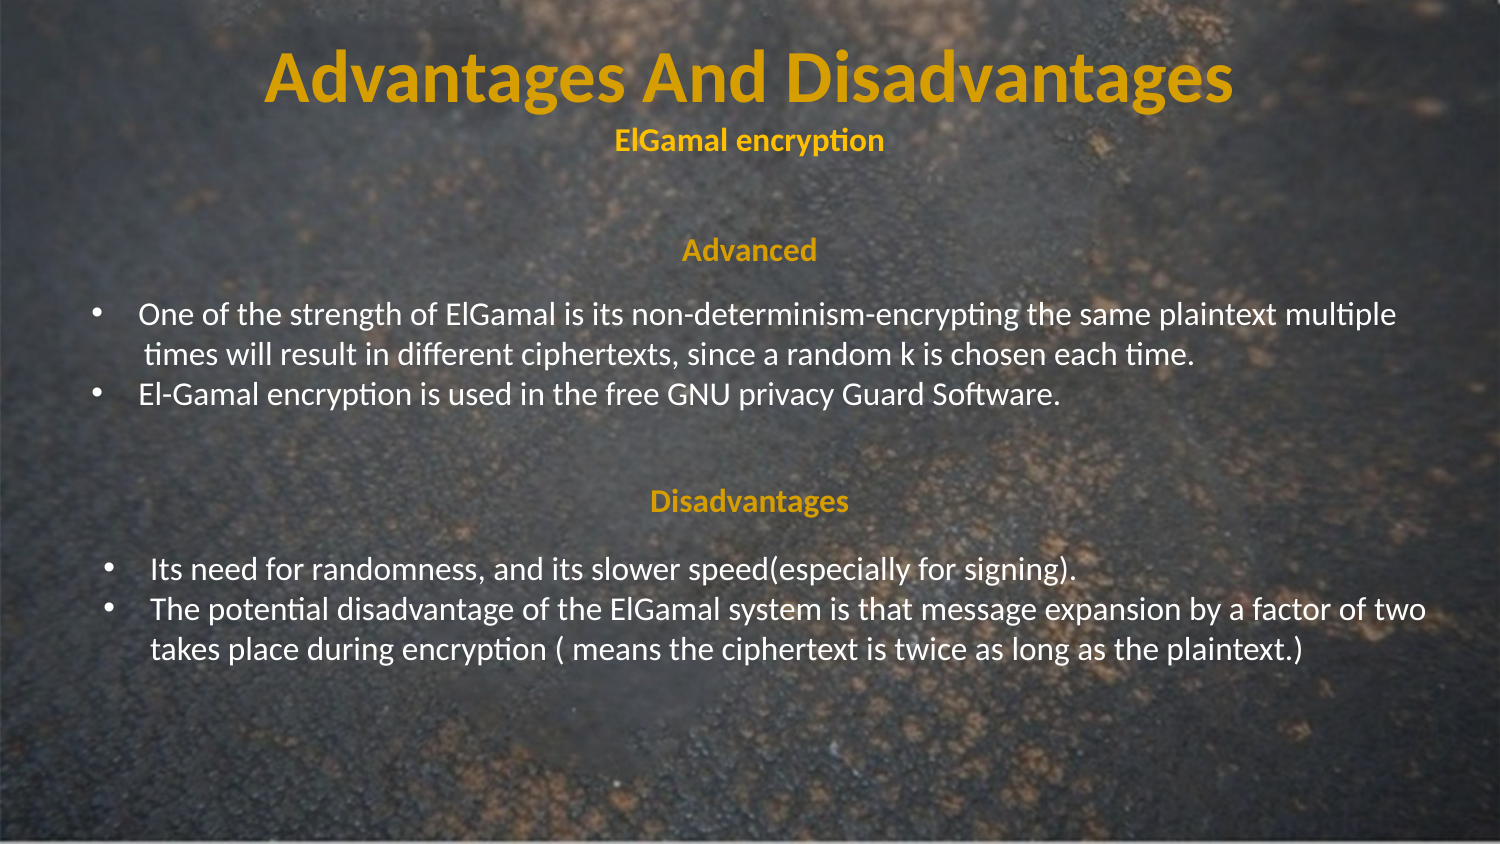

Advantages And Disadvantages
ElGamal encryption
Advanced
One of the strength of ElGamal is its non-determinism-encrypting the same plaintext multiple
       times will result in different ciphertexts, since a random k is chosen each time.
El-Gamal encryption is used in the free GNU privacy Guard Software.
Disadvantages
Its need for randomness, and its slower speed(especially for signing).
The potential disadvantage of the ElGamal system is that message expansion by a factor of two takes place during encryption ( means the ciphertext is twice as long as the plaintext.)